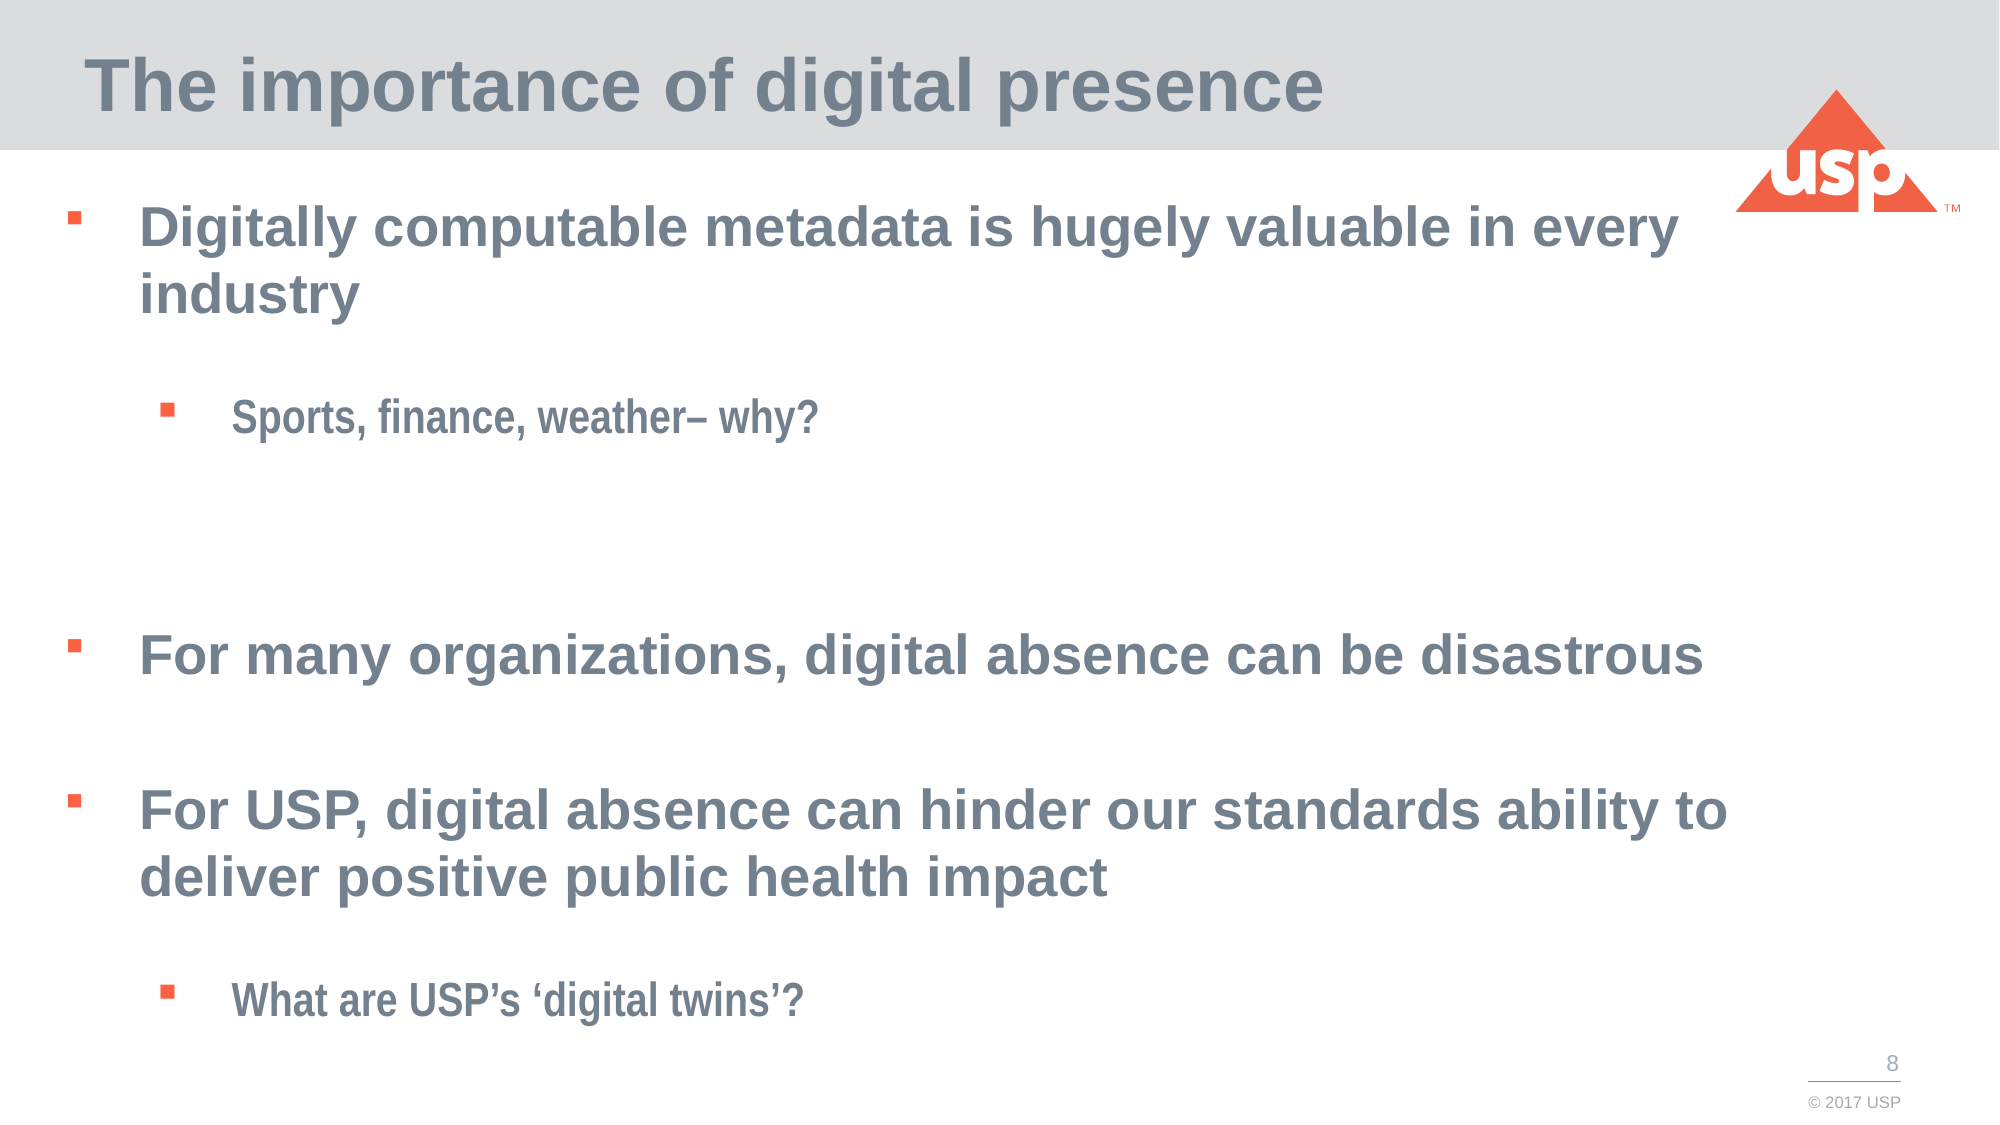

# The importance of digital presence
Digitally computable metadata is hugely valuable in every industry

Sports, finance, weather– why?

For many organizations, digital absence can be disastrous

For USP, digital absence can hinder our standards ability to deliver positive public health impact

What are USP’s ‘digital twins’?